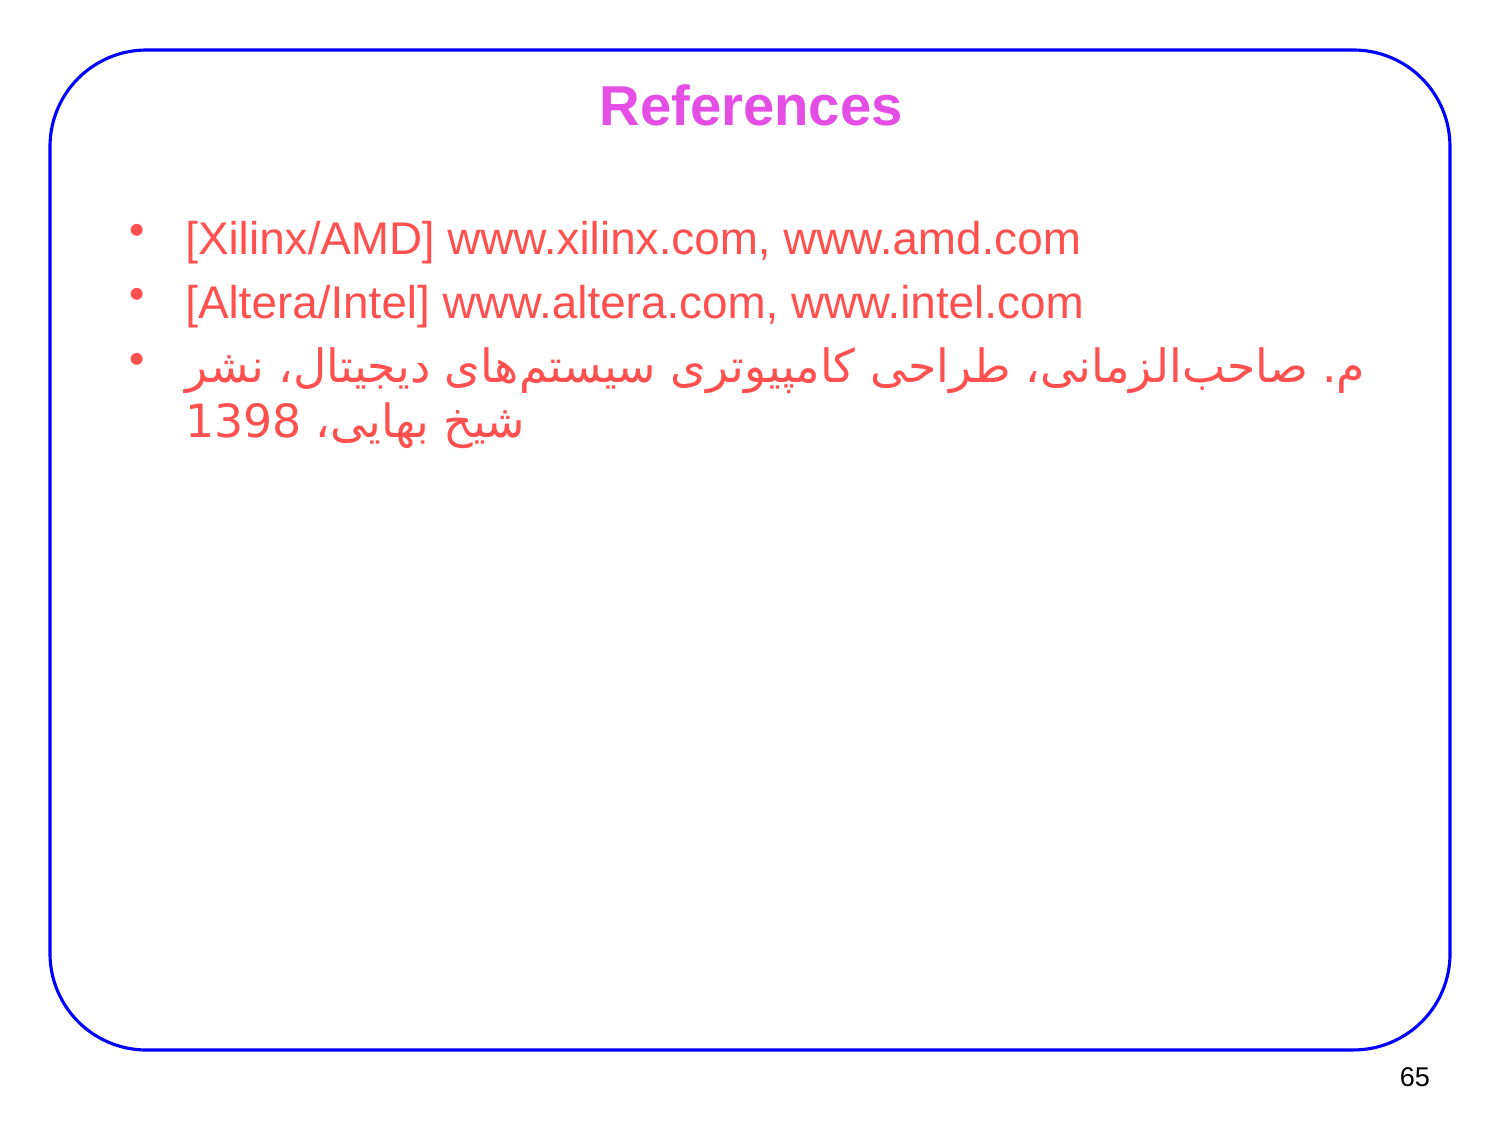

# References
[Xilinx/AMD] www.xilinx.com, www.amd.com
[Altera/Intel] www.altera.com, www.intel.com
م. صاحب‌الزمانی، طراحی کامپیوتری سیستم‌های دیجیتال، نشر شیخ بهایی، 1398

65